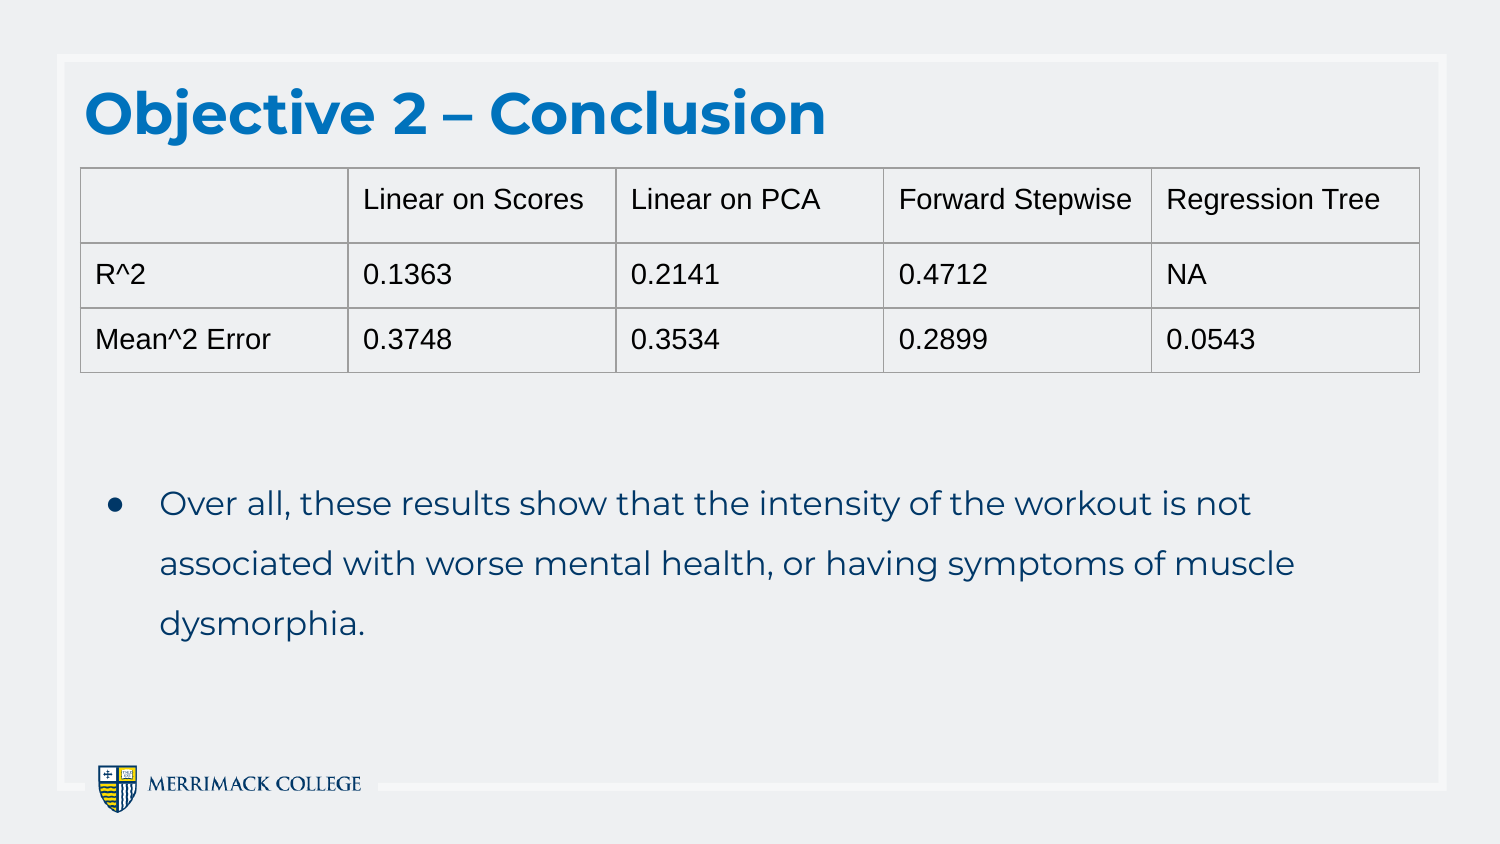

Objective 2 – Conclusion

Over all, these results show that the intensity of the workout is not associated with worse mental health, or having symptoms of muscle dysmorphia.

|  | Linear on Scores | Linear on PCA | Forward Stepwise | Regression Tree |
| --- | --- | --- | --- | --- |
| R^2 | 0.1363 | 0.2141 | 0.4712 | NA |
| Mean^2 Error | 0.3748 | 0.3534 | 0.2899 | 0.0543 |